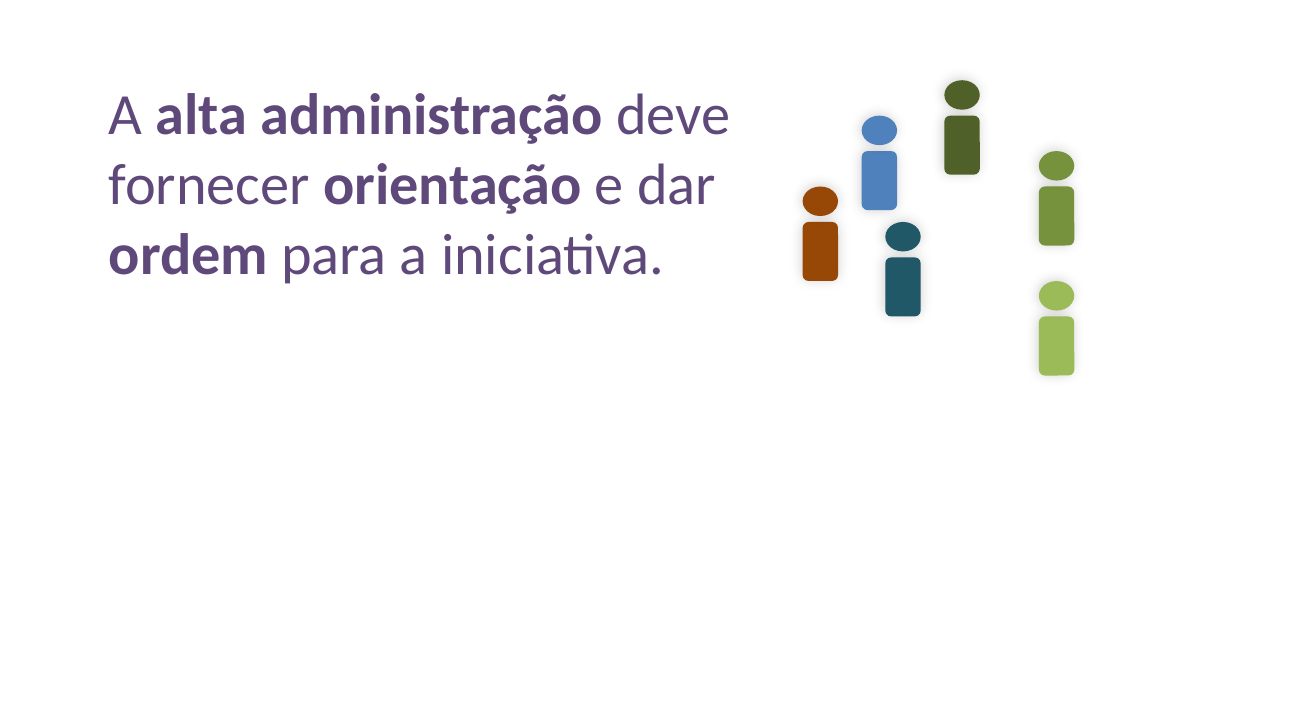

A alta administração deve fornecer orientação e dar ordem para a iniciativa.